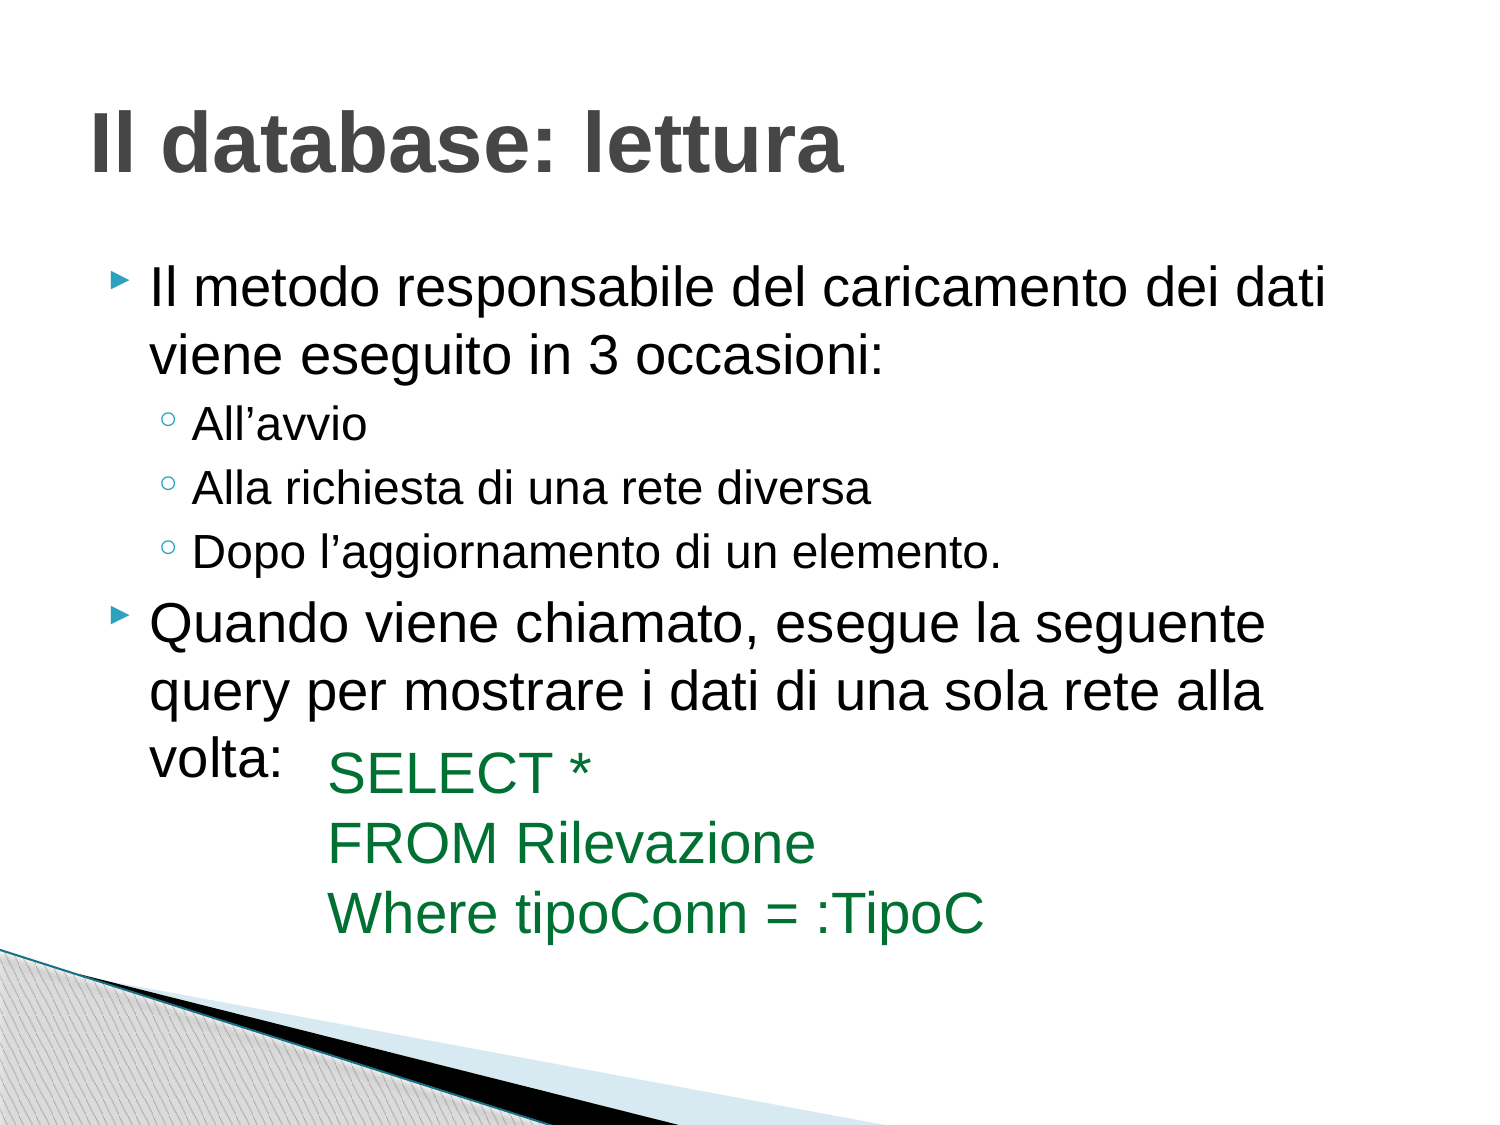

# Il database: lettura
Il metodo responsabile del caricamento dei dati viene eseguito in 3 occasioni:
All’avvio
Alla richiesta di una rete diversa
Dopo l’aggiornamento di un elemento.
Quando viene chiamato, esegue la seguente query per mostrare i dati di una sola rete alla volta:
SELECT *
FROM Rilevazione
Where tipoConn = :TipoC